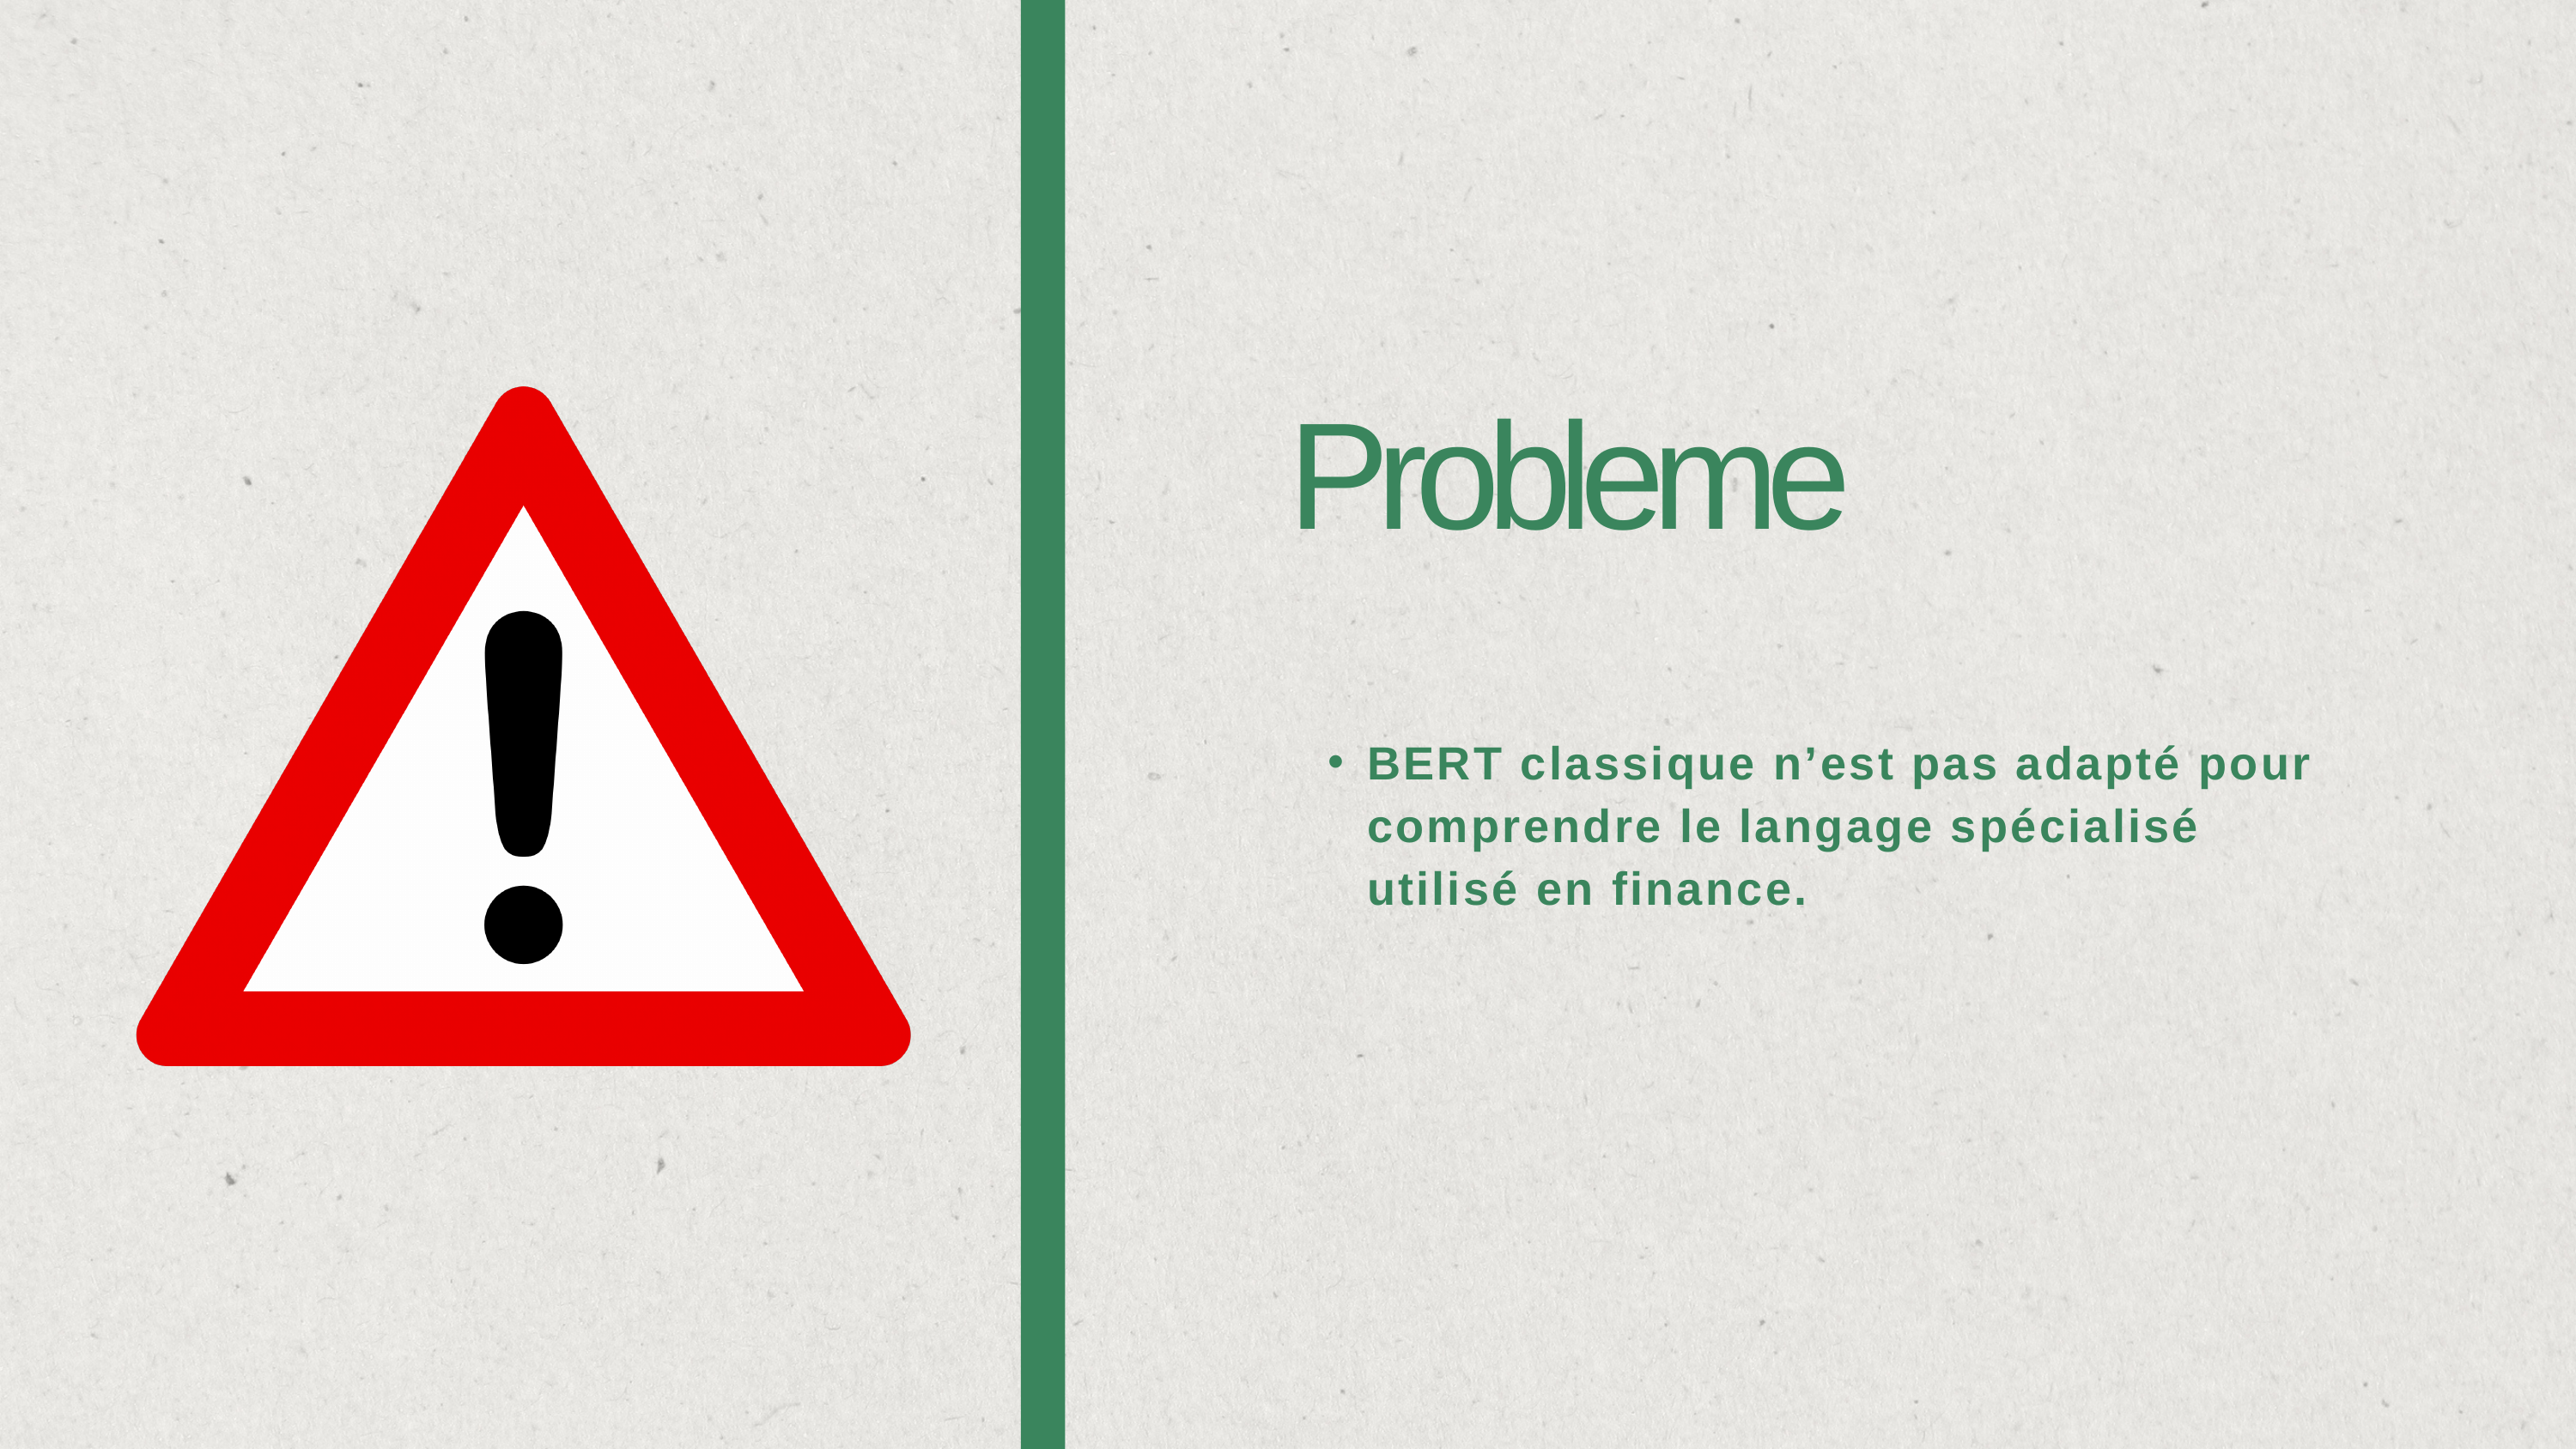

Probleme
BERT classique n’est pas adapté pour comprendre le langage spécialisé utilisé en finance.